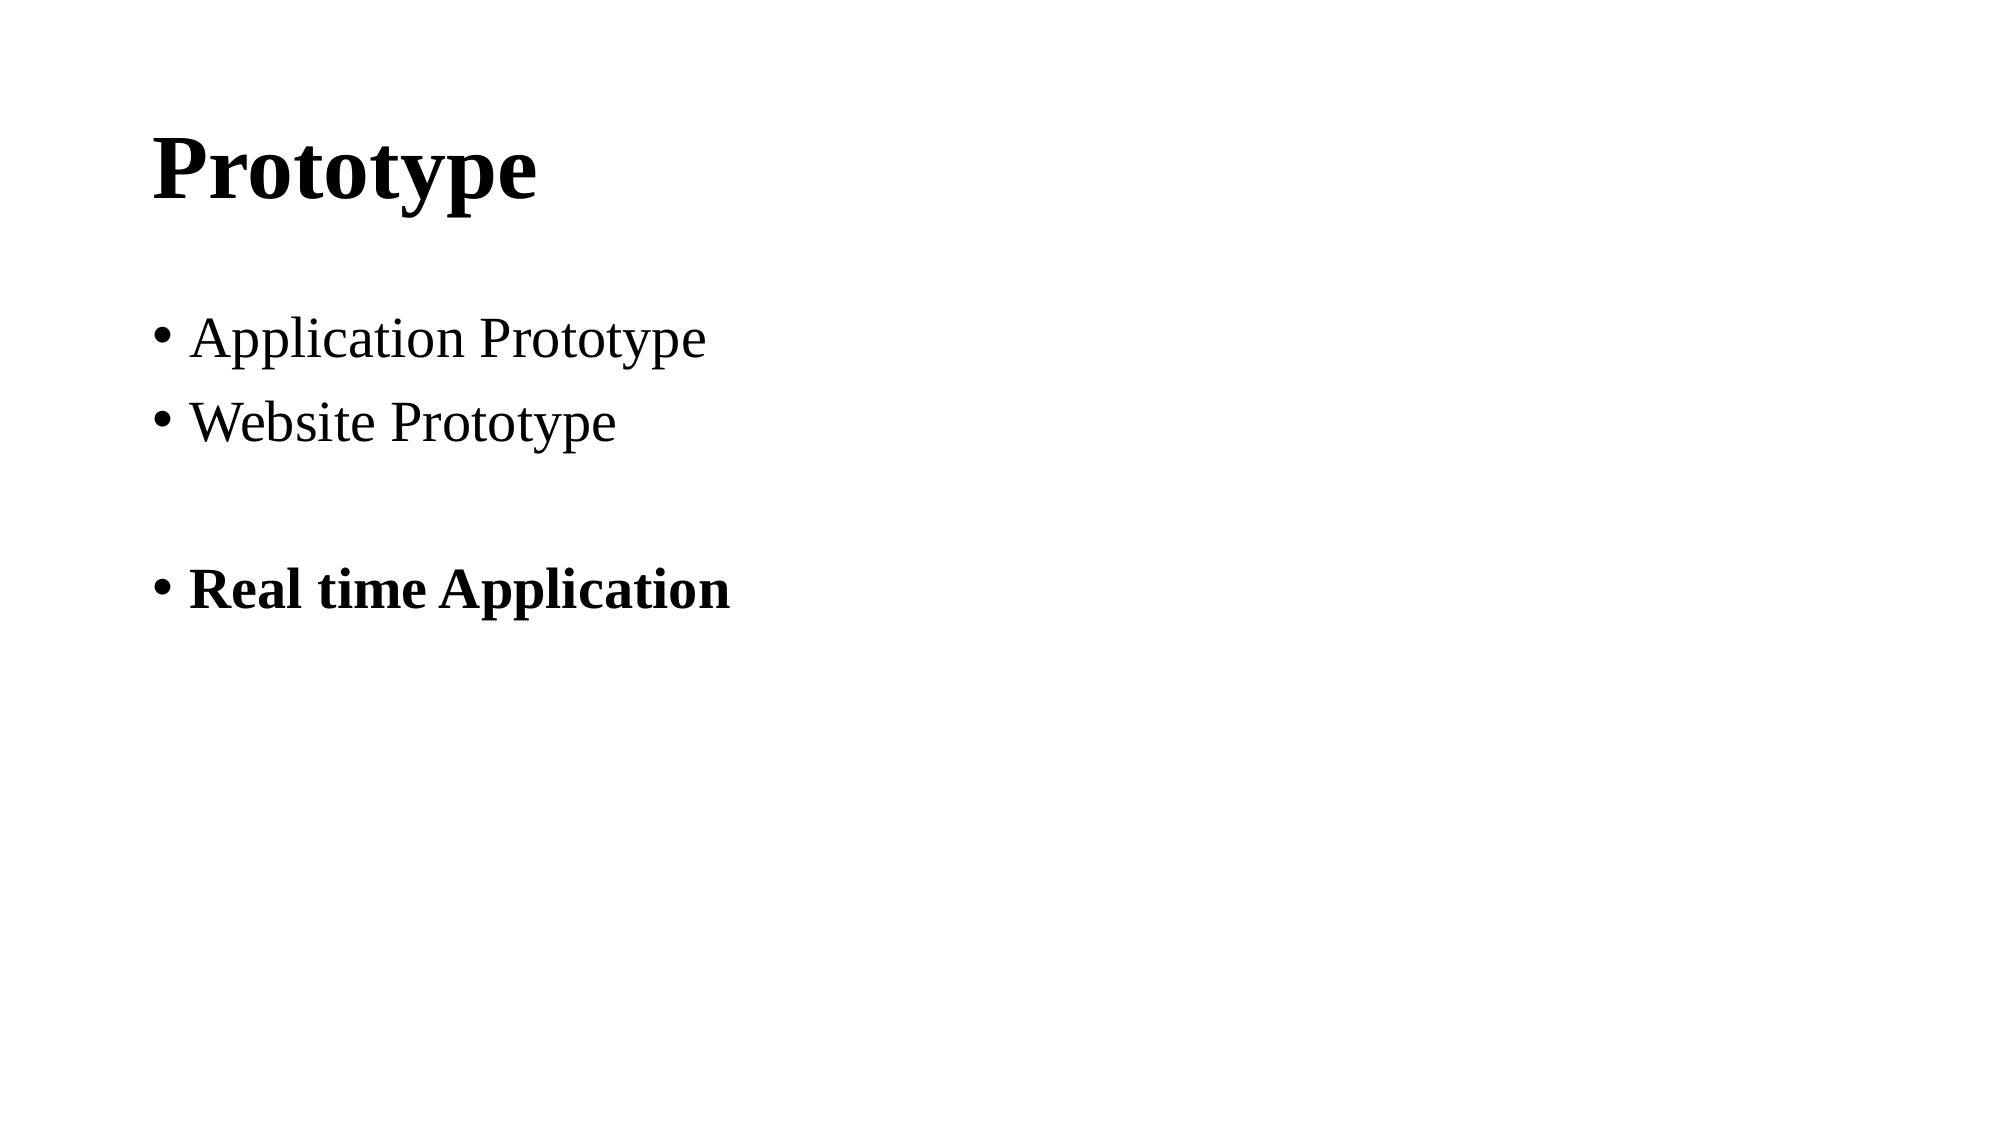

# Prototype
Application Prototype
Website Prototype

Real time Application